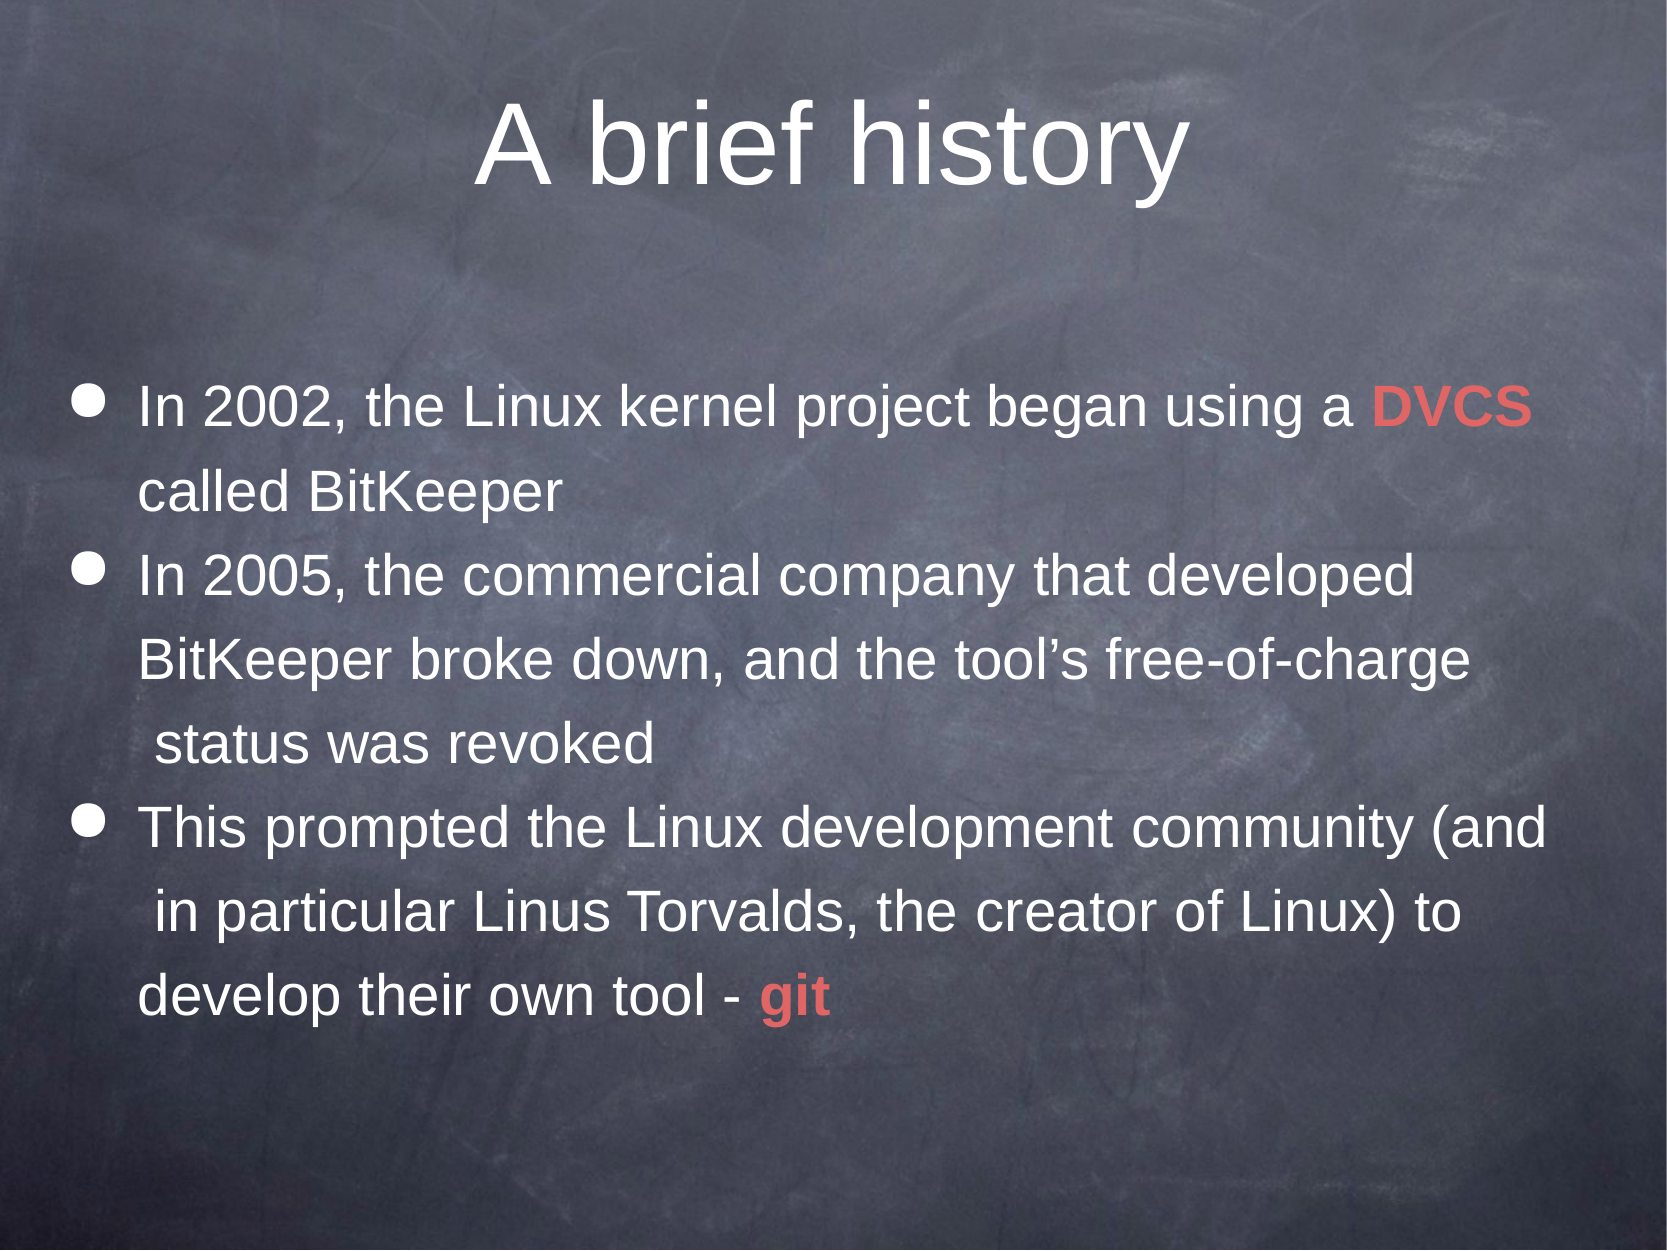

# A brief history
In 2002, the Linux kernel project began using a DVCS
called BitKeeper
In 2005, the commercial company that developed  BitKeeper broke down, and the tool’s free-of-charge  status was revoked
This prompted the Linux development community (and  in particular Linus Torvalds, the creator of Linux) to  develop their own tool - git